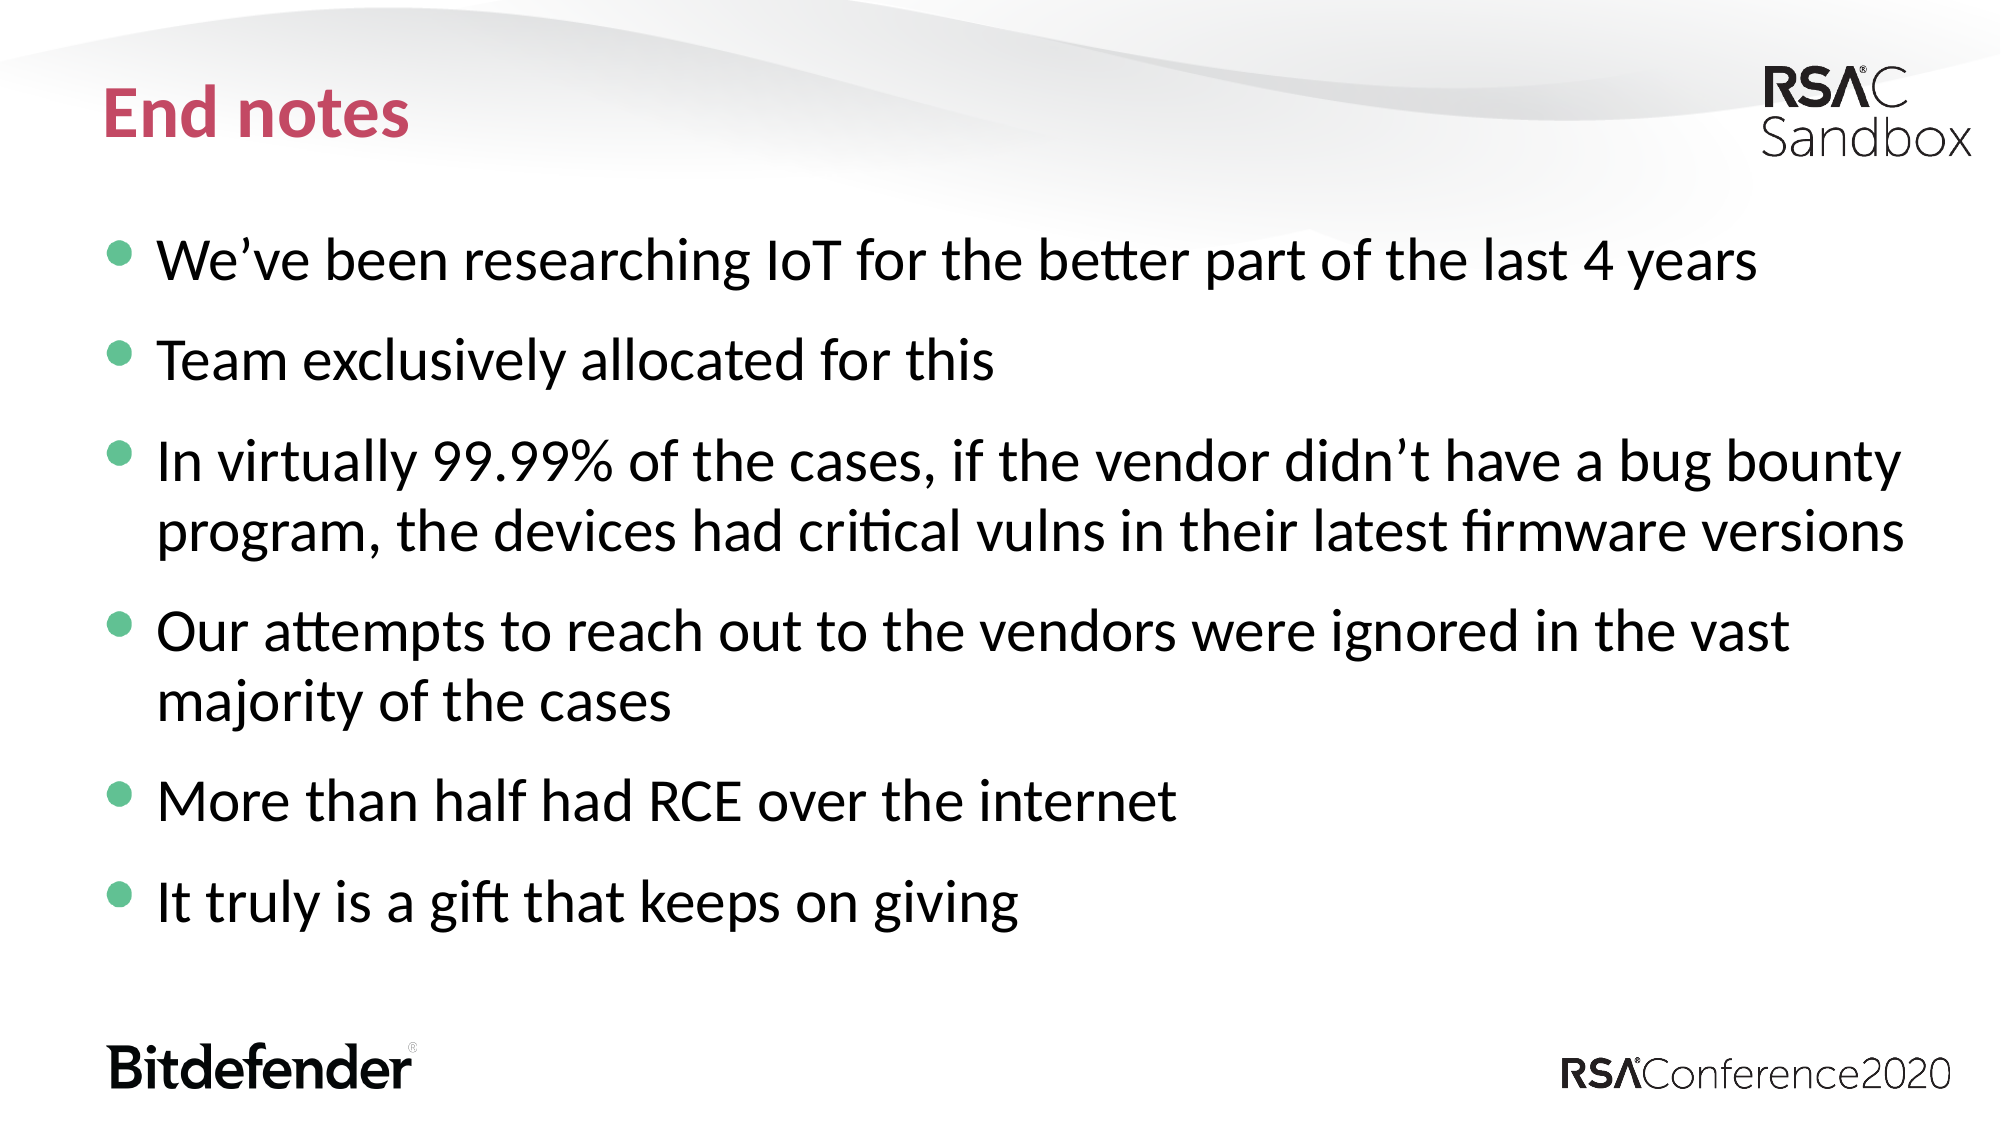

# End notes
We’ve been researching IoT for the better part of the last 4 years
Team exclusively allocated for this
In virtually 99.99% of the cases, if the vendor didn’t have a bug bounty program, the devices had critical vulns in their latest firmware versions
Our attempts to reach out to the vendors were ignored in the vast majority of the cases
More than half had RCE over the internet
It truly is a gift that keeps on giving